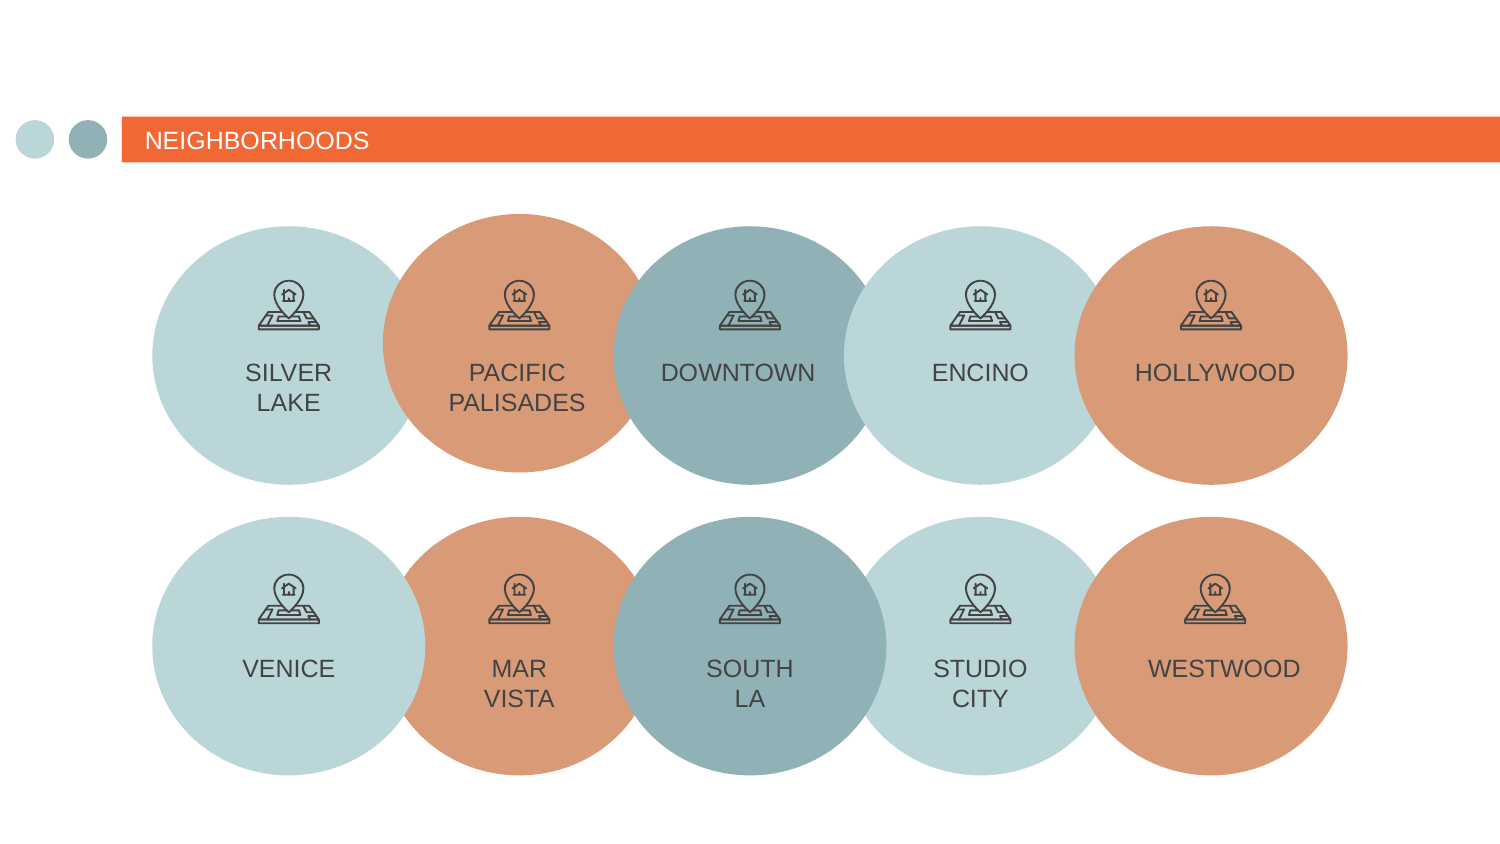

# NEIGHBORHOODS

SILVER
LAKE

PACIFIC
PALISADES

DOWNTOWN

ENCINO

HOLLYWOOD

VENICE
MAR
VISTA
SOUTH
LA
STUDIO
CITY
WESTWOOD